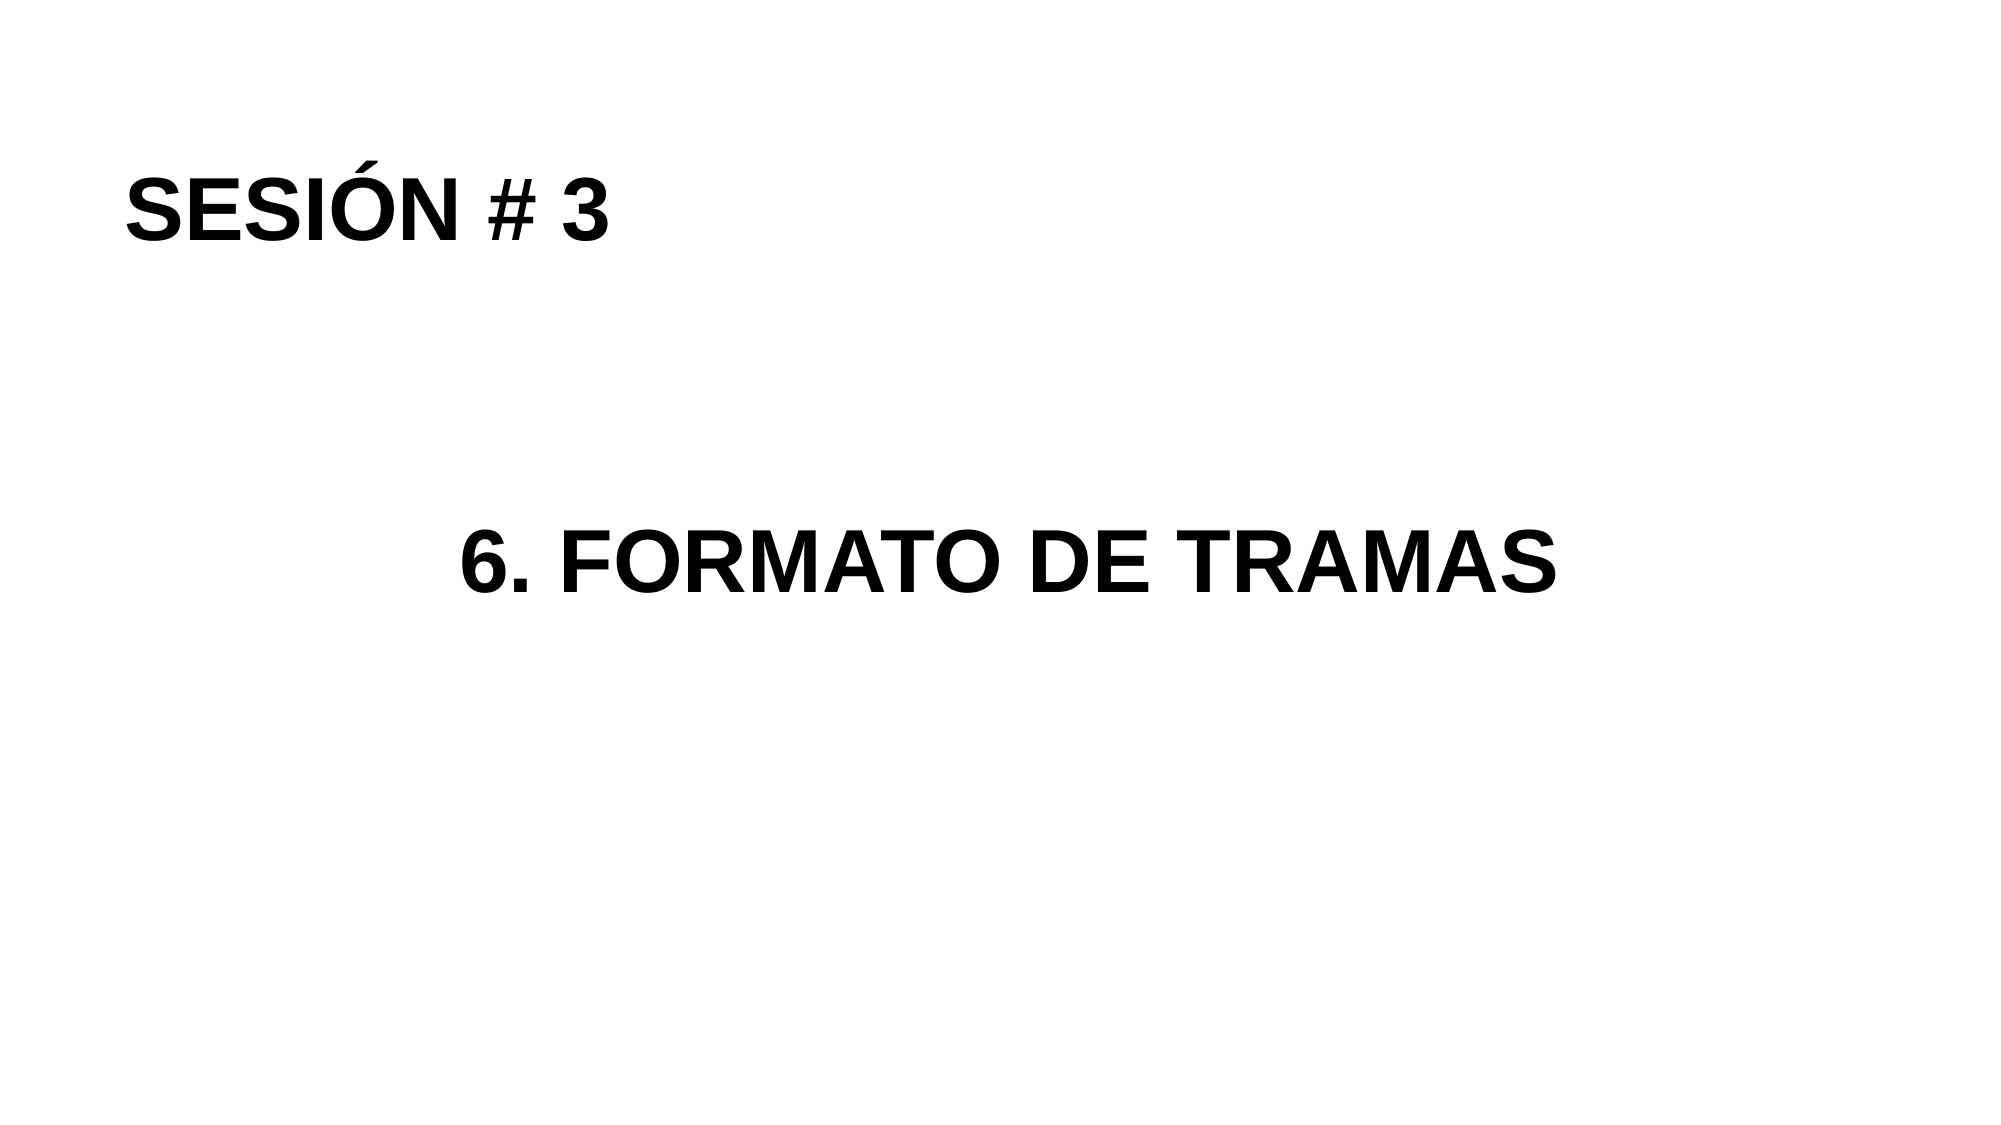

SESIÓN # 3
# 6. FORMATO DE TRAMAS